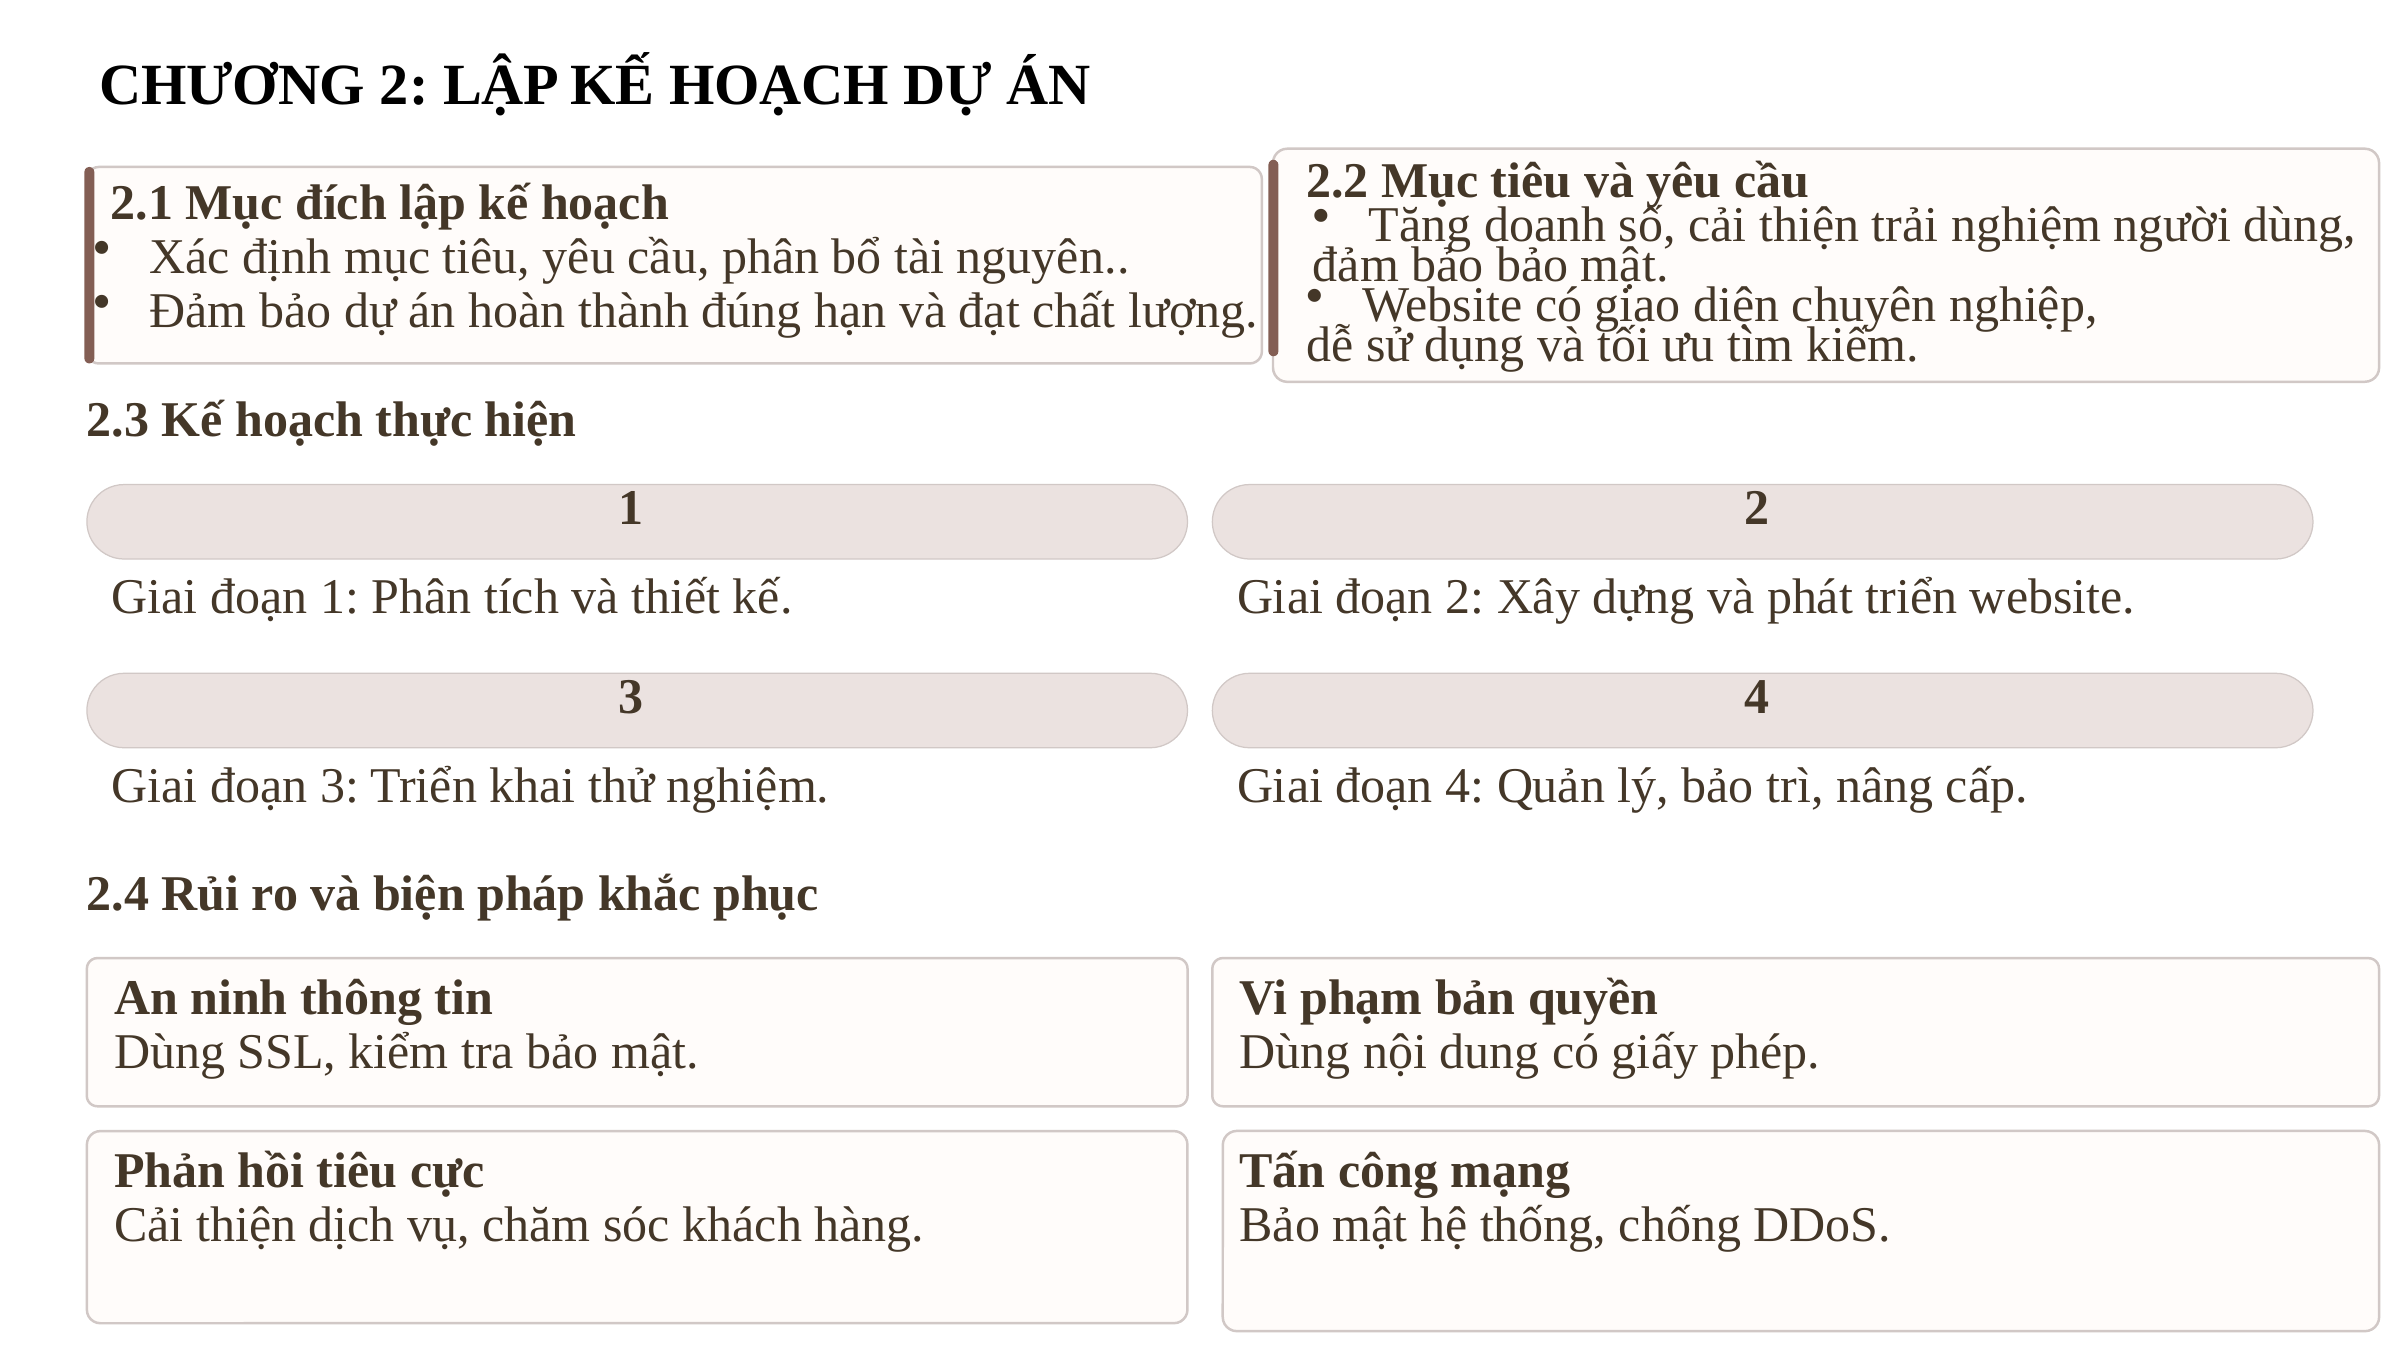

CHƯƠNG 2: LẬP KẾ HOẠCH DỰ ÁN

2.2 Mục tiêu và yêu cầu
2.1 Mục đích lập kế hoạch
Tăng doanh số, cải thiện trải nghiệm người dùng,
đảm bảo bảo mật.
Xác định mục tiêu, yêu cầu, phân bổ tài nguyên..
Website có giao diện chuyên nghiệp,
dễ sử dụng và tối ưu tìm kiếm.
Đảm bảo dự án hoàn thành đúng hạn và đạt chất lượng.
2.3 Kế hoạch thực hiện

1
2
Giai đoạn 1: Phân tích và thiết kế.
Giai đoạn 2: Xây dựng và phát triển website.

3
4
Giai đoạn 3: Triển khai thử nghiệm.
Giai đoạn 4: Quản lý, bảo trì, nâng cấp.
2.4 Rủi ro và biện pháp khắc phục

An ninh thông tin
Vi phạm bản quyền
Dùng SSL, kiểm tra bảo mật.
Dùng nội dung có giấy phép.

Phản hồi tiêu cực
Tấn công mạng
Cải thiện dịch vụ, chăm sóc khách hàng.
Bảo mật hệ thống, chống DDoS.